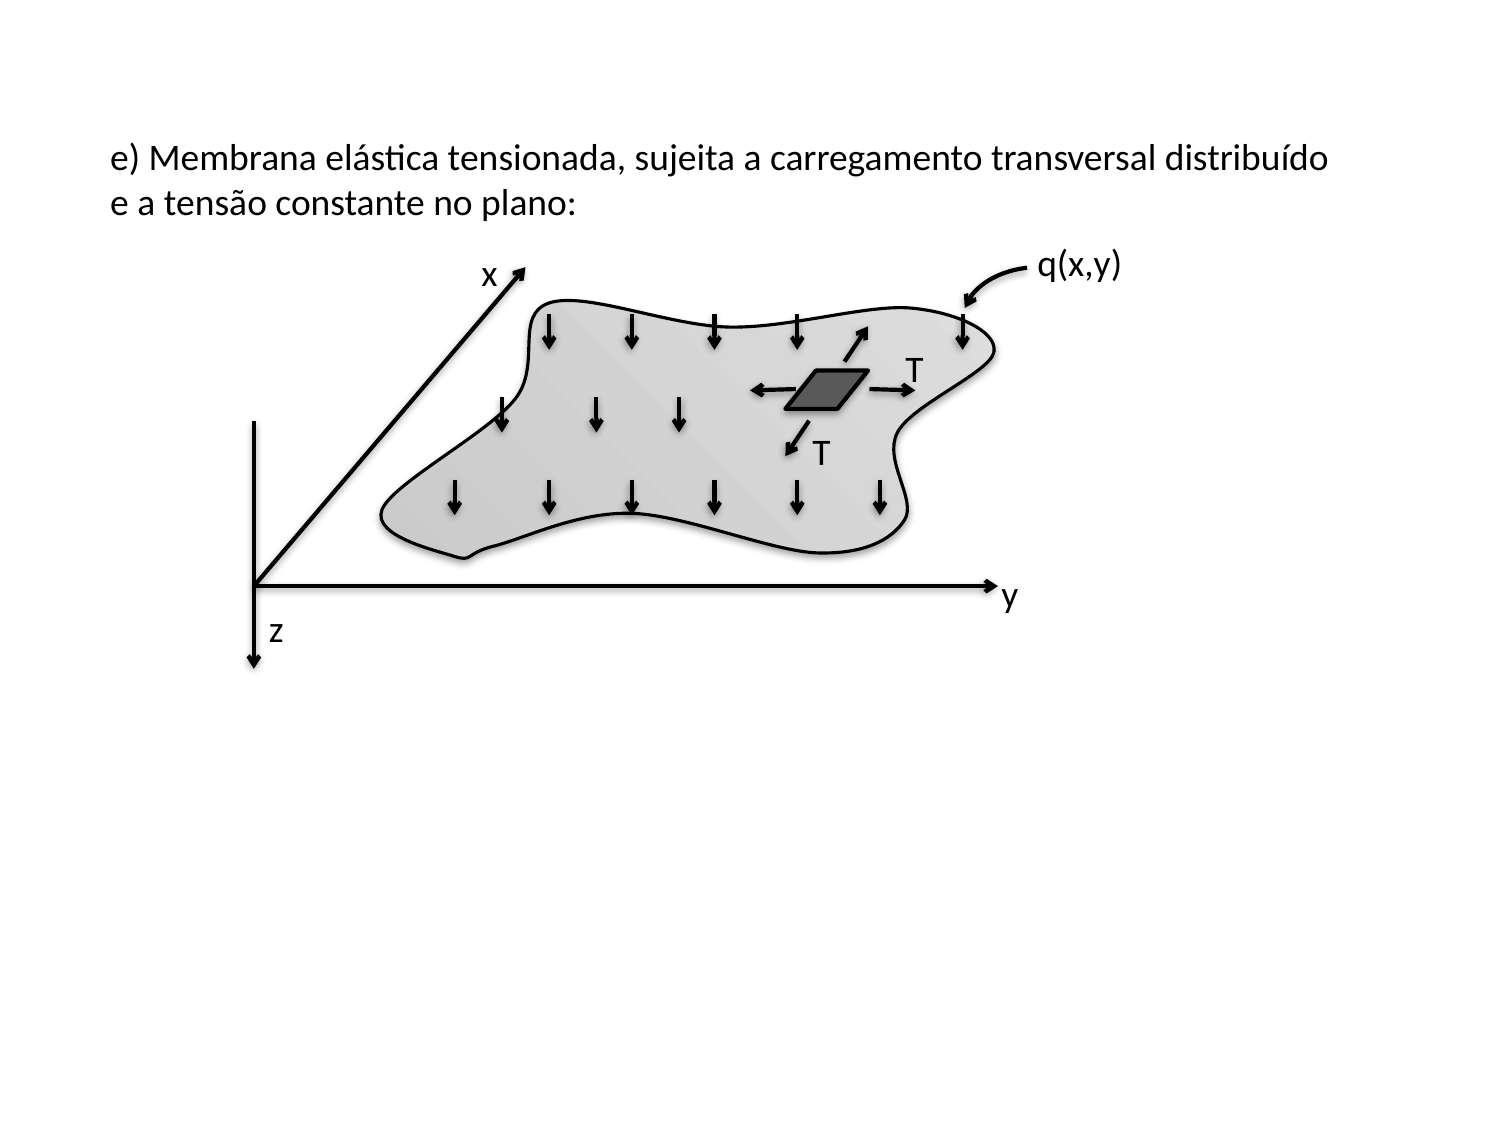

e) Membrana elástica tensionada, sujeita a carregamento transversal distribuído
e a tensão constante no plano:
q(x,y)
x

T

T
y
z